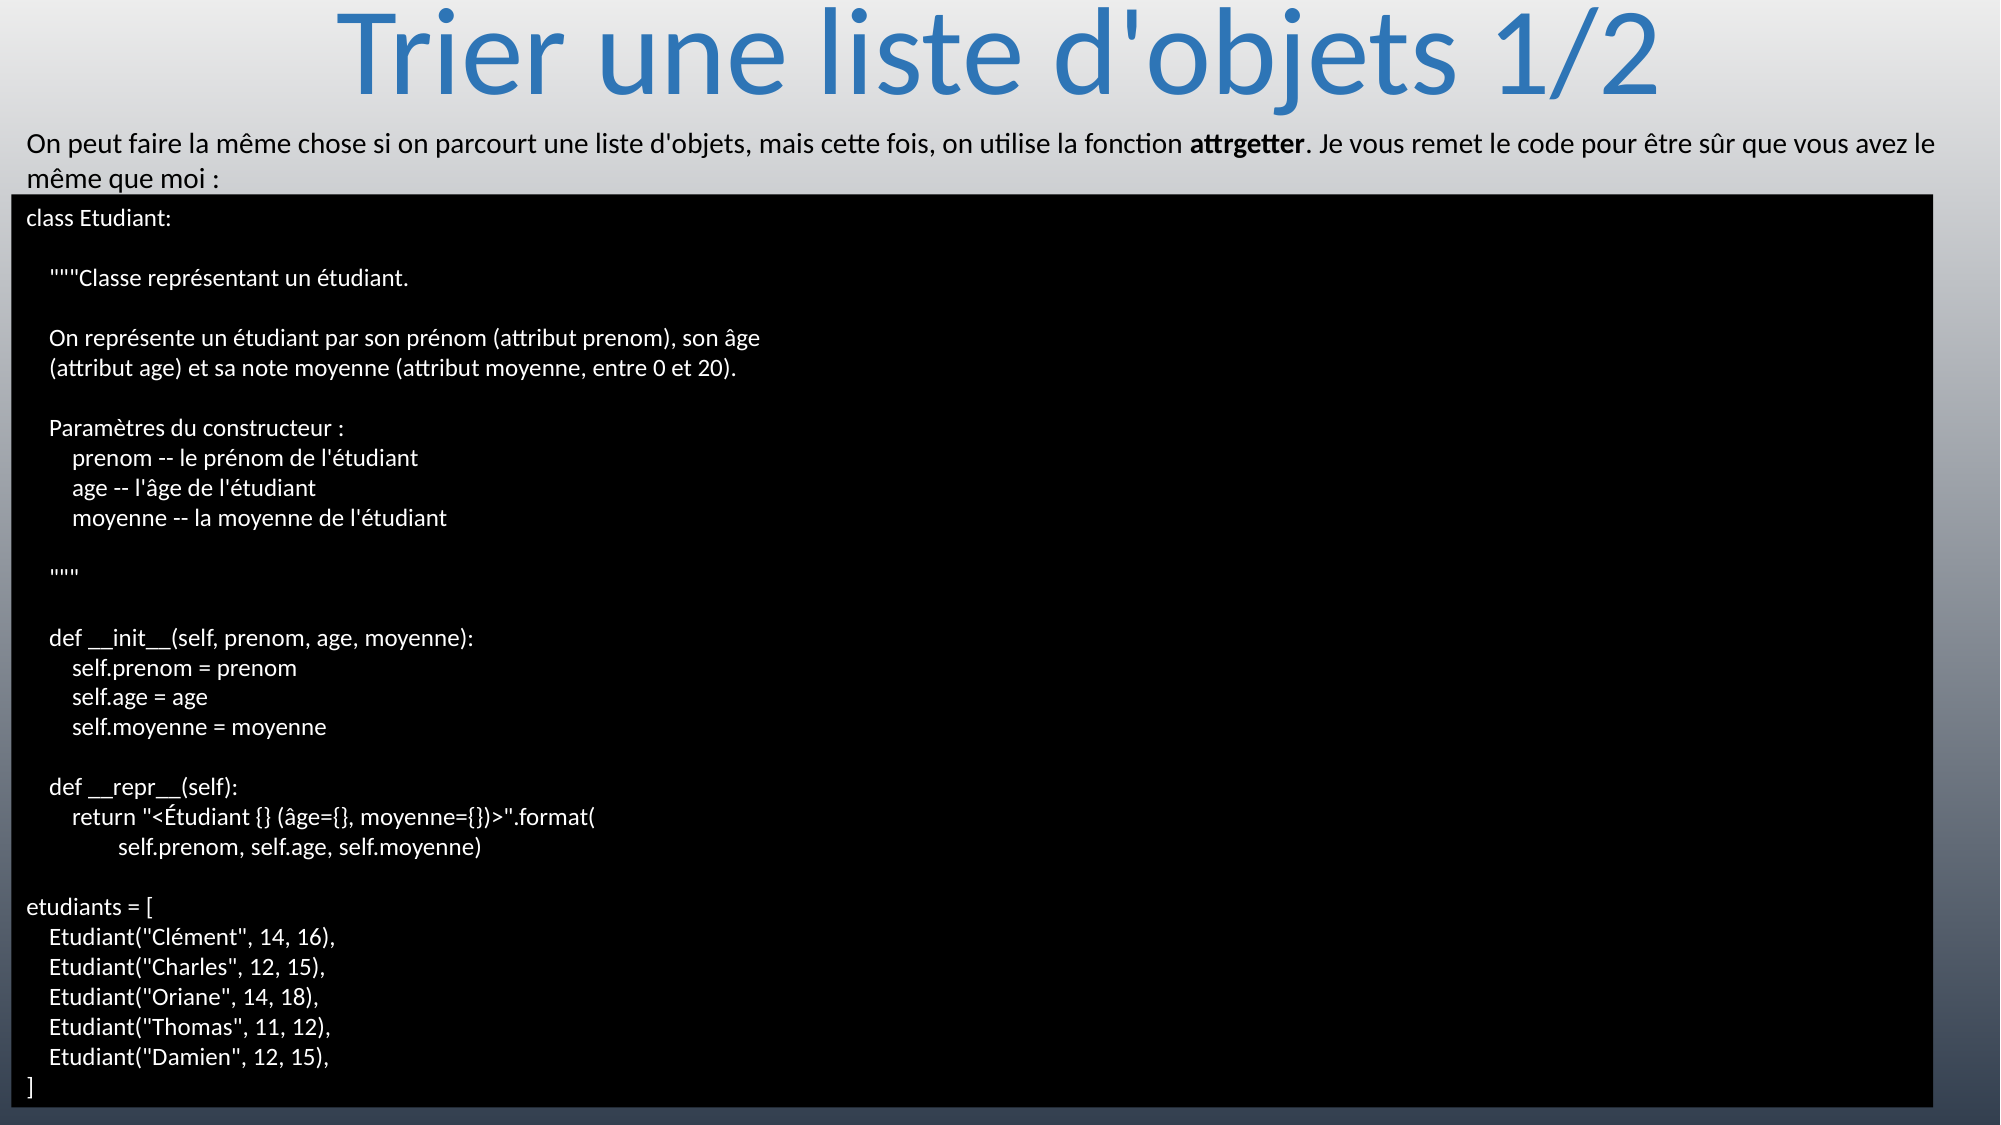

# Trier une liste d'objets 1/2
On peut faire la même chose si on parcourt une liste d'objets, mais cette fois, on utilise la fonction attrgetter. Je vous remet le code pour être sûr que vous avez le
même que moi :
class Etudiant:

    """Classe représentant un étudiant.

    On représente un étudiant par son prénom (attribut prenom), son âge
    (attribut age) et sa note moyenne (attribut moyenne, entre 0 et 20).

    Paramètres du constructeur :
        prenom -- le prénom de l'étudiant
        age -- l'âge de l'étudiant
        moyenne -- la moyenne de l'étudiant

    """

    def __init__(self, prenom, age, moyenne):
        self.prenom = prenom
        self.age = age
        self.moyenne = moyenne

    def __repr__(self):
        return "<Étudiant {} (âge={}, moyenne={})>".format(
                self.prenom, self.age, self.moyenne)

etudiants = [
    Etudiant("Clément", 14, 16),
    Etudiant("Charles", 12, 15),
    Etudiant("Oriane", 14, 18),
    Etudiant("Thomas", 11, 12),
    Etudiant("Damien", 12, 15),
]

431